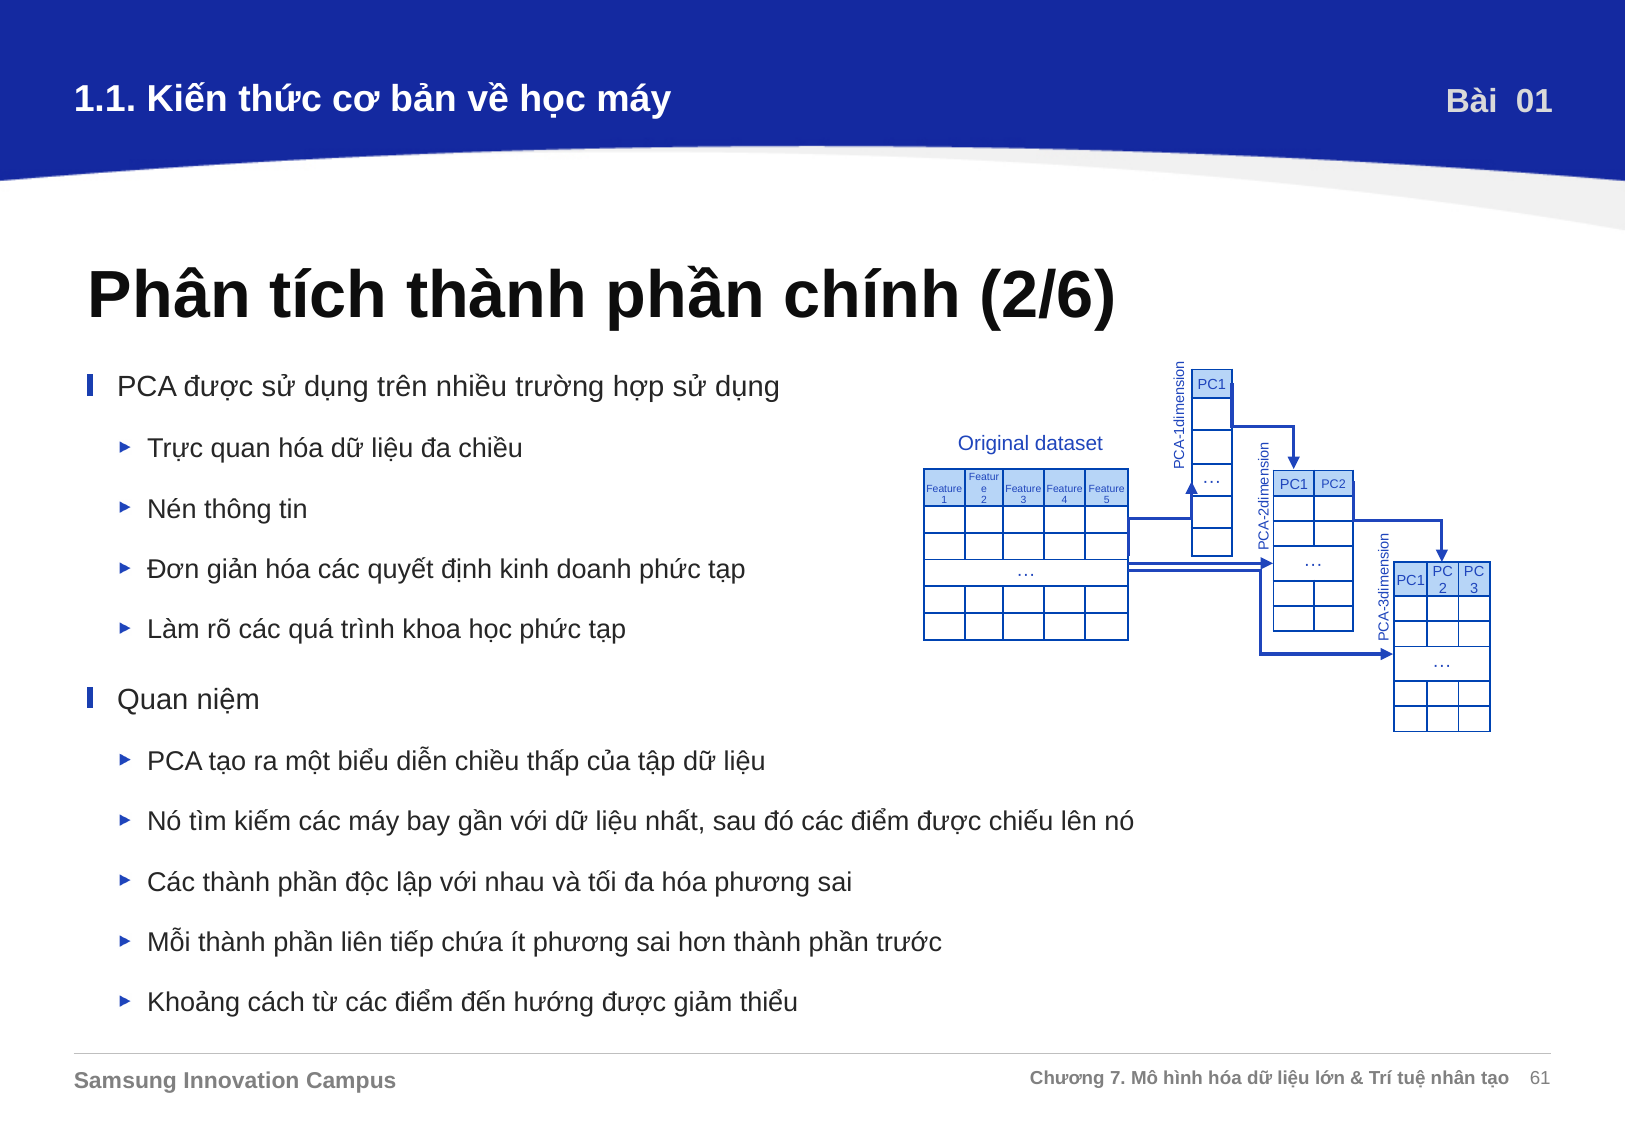

1.1. Kiến thức cơ bản về học máy
Bài  01

Phân tích thành phần chính (2/6)
PCA được sử dụng trên nhiều trường hợp sử dụng
Trực quan hóa dữ liệu đa chiều
Nén thông tin
Đơn giản hóa các quyết định kinh doanh phức tạp
Làm rõ các quá trình khoa học phức tạp
Quan niệm
PCA tạo ra một biểu diễn chiều thấp của tập dữ liệu
Nó tìm kiếm các máy bay gần với dữ liệu nhất, sau đó các điểm được chiếu lên nó
Các thành phần độc lập với nhau và tối đa hóa phương sai
Mỗi thành phần liên tiếp chứa ít phương sai hơn thành phần trước
Khoảng cách từ các điểm đến hướng được giảm thiểu
| PC1 |
| --- |
|  |
|  |
| ··· |
|  |
|  |
PCA-1dimension
Original dataset
| Feature 1 | Feature 2 | Feature 3 | Feature 4 | Feature 5 |
| --- | --- | --- | --- | --- |
|  |  |  |  |  |
|  |  |  |  |  |
| ··· |  |  |  |  |
|  |  |  |  |  |
|  |  |  |  |  |
| PC1 | PC2 |
| --- | --- |
|  |  |
|  |  |
| ··· |  |
|  |  |
|  |  |
PCA-2dimension
| PC1 | PC2 | PC3 |
| --- | --- | --- |
|  |  |  |
|  |  |  |
| ··· |  |  |
|  |  |  |
|  |  |  |
PCA-3dimension